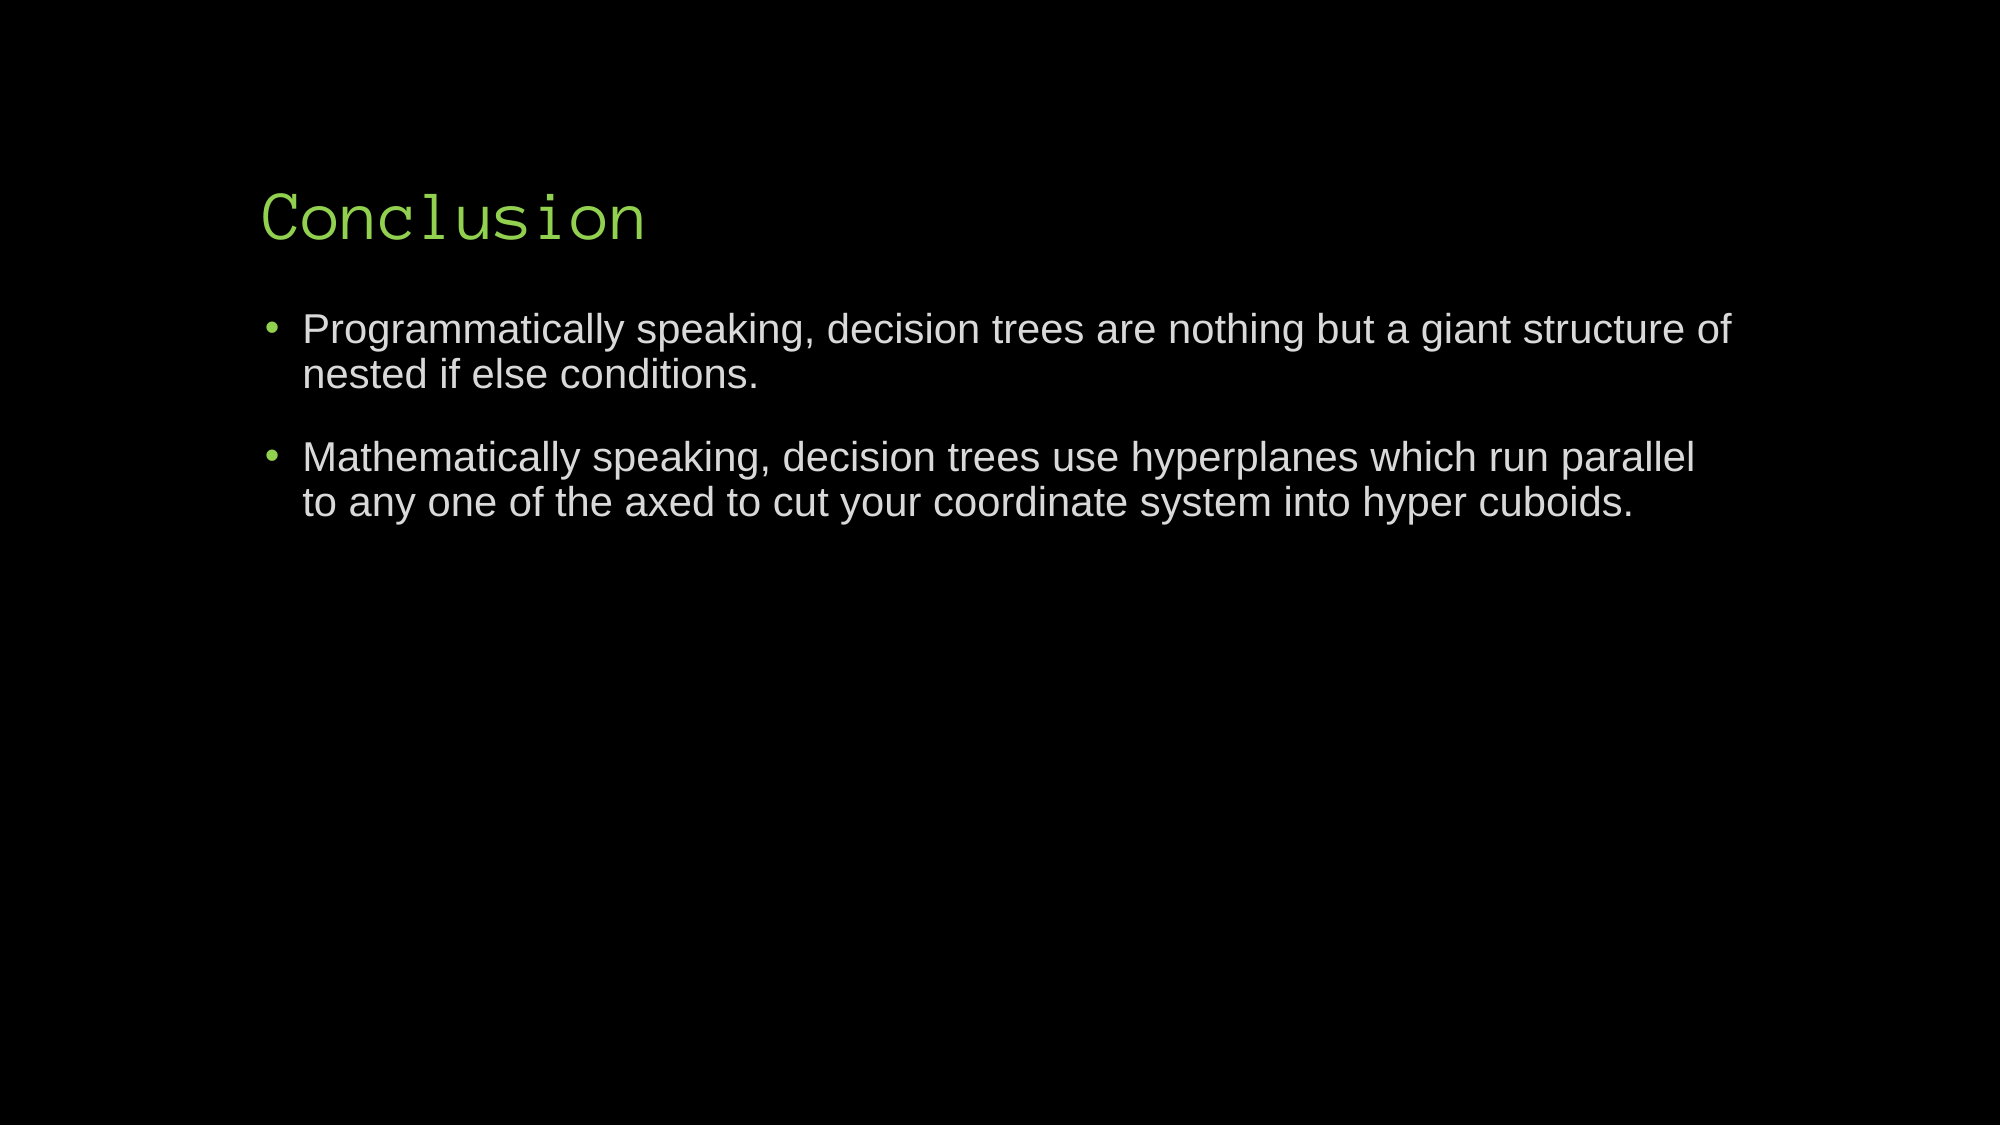

# Conclusion
Programmatically speaking, decision trees are nothing but a giant structure of nested if else conditions.
Mathematically speaking, decision trees use hyperplanes which run parallel to any one of the axed to cut your coordinate system into hyper cuboids.